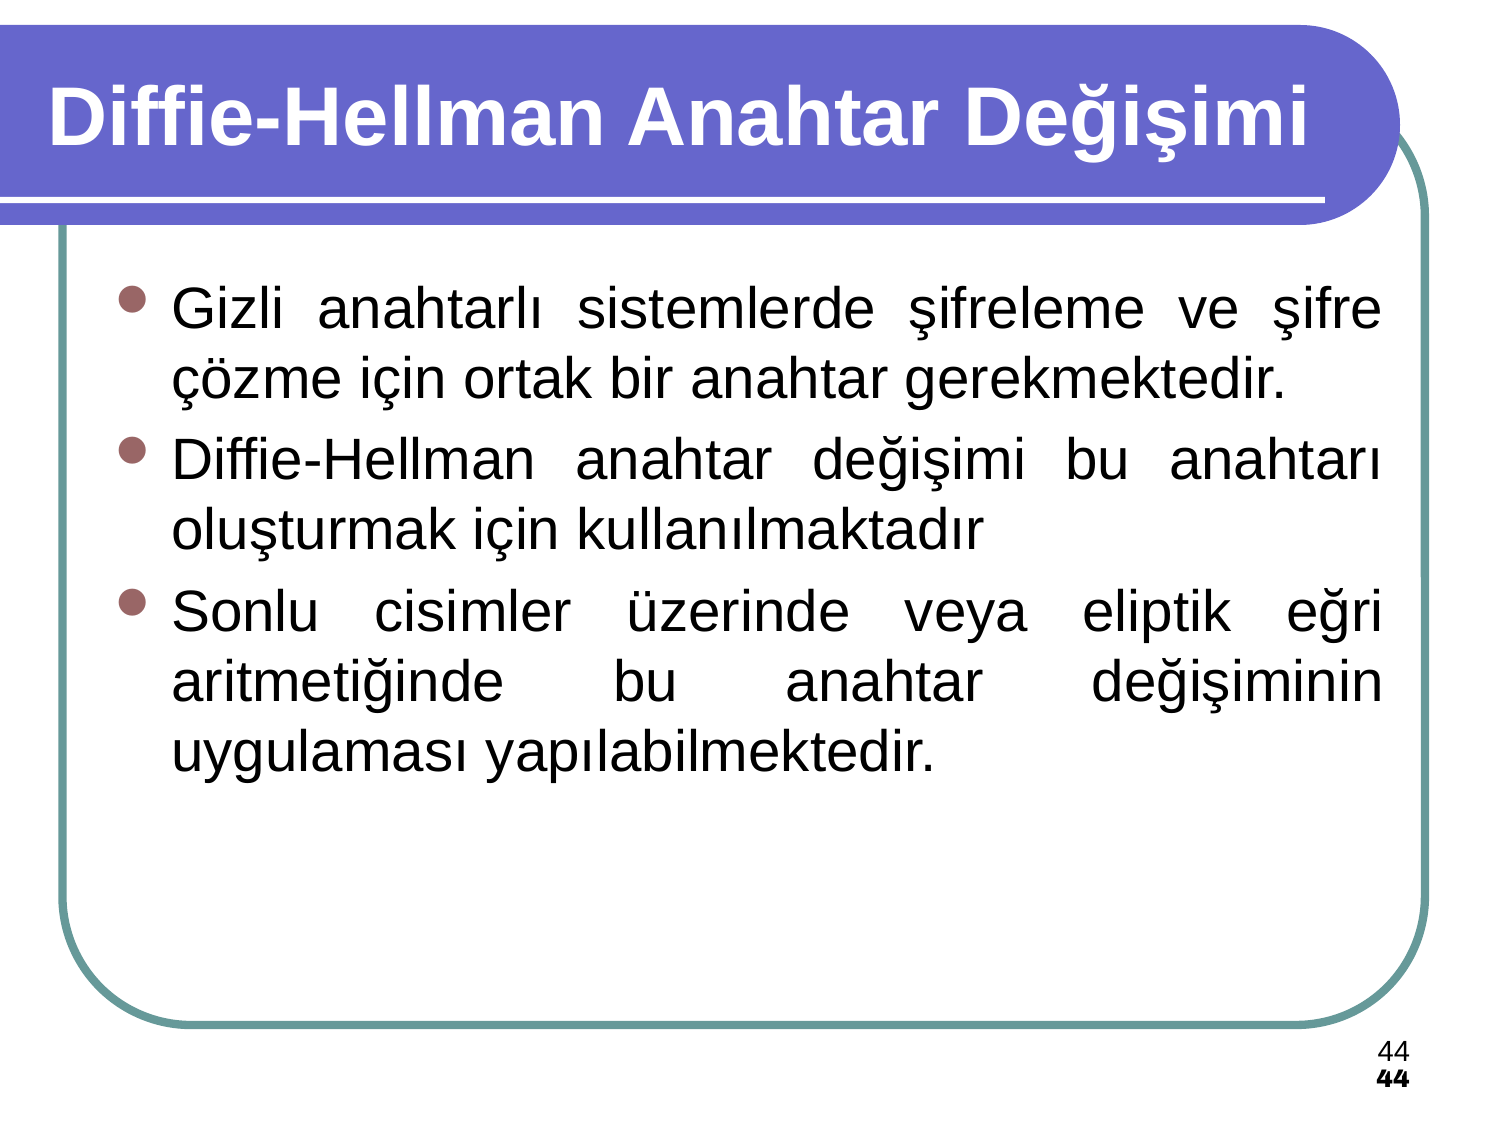

# Diffie-Hellman Anahtar Değişimi
Gizli anahtarlı sistemlerde şifreleme ve şifre çözme için ortak bir anahtar gerekmektedir.
Diffie-Hellman anahtar değişimi bu anahtarı oluşturmak için kullanılmaktadır
Sonlu cisimler üzerinde veya eliptik eğri aritmetiğinde bu anahtar değişiminin uygulaması yapılabilmektedir.
44
44